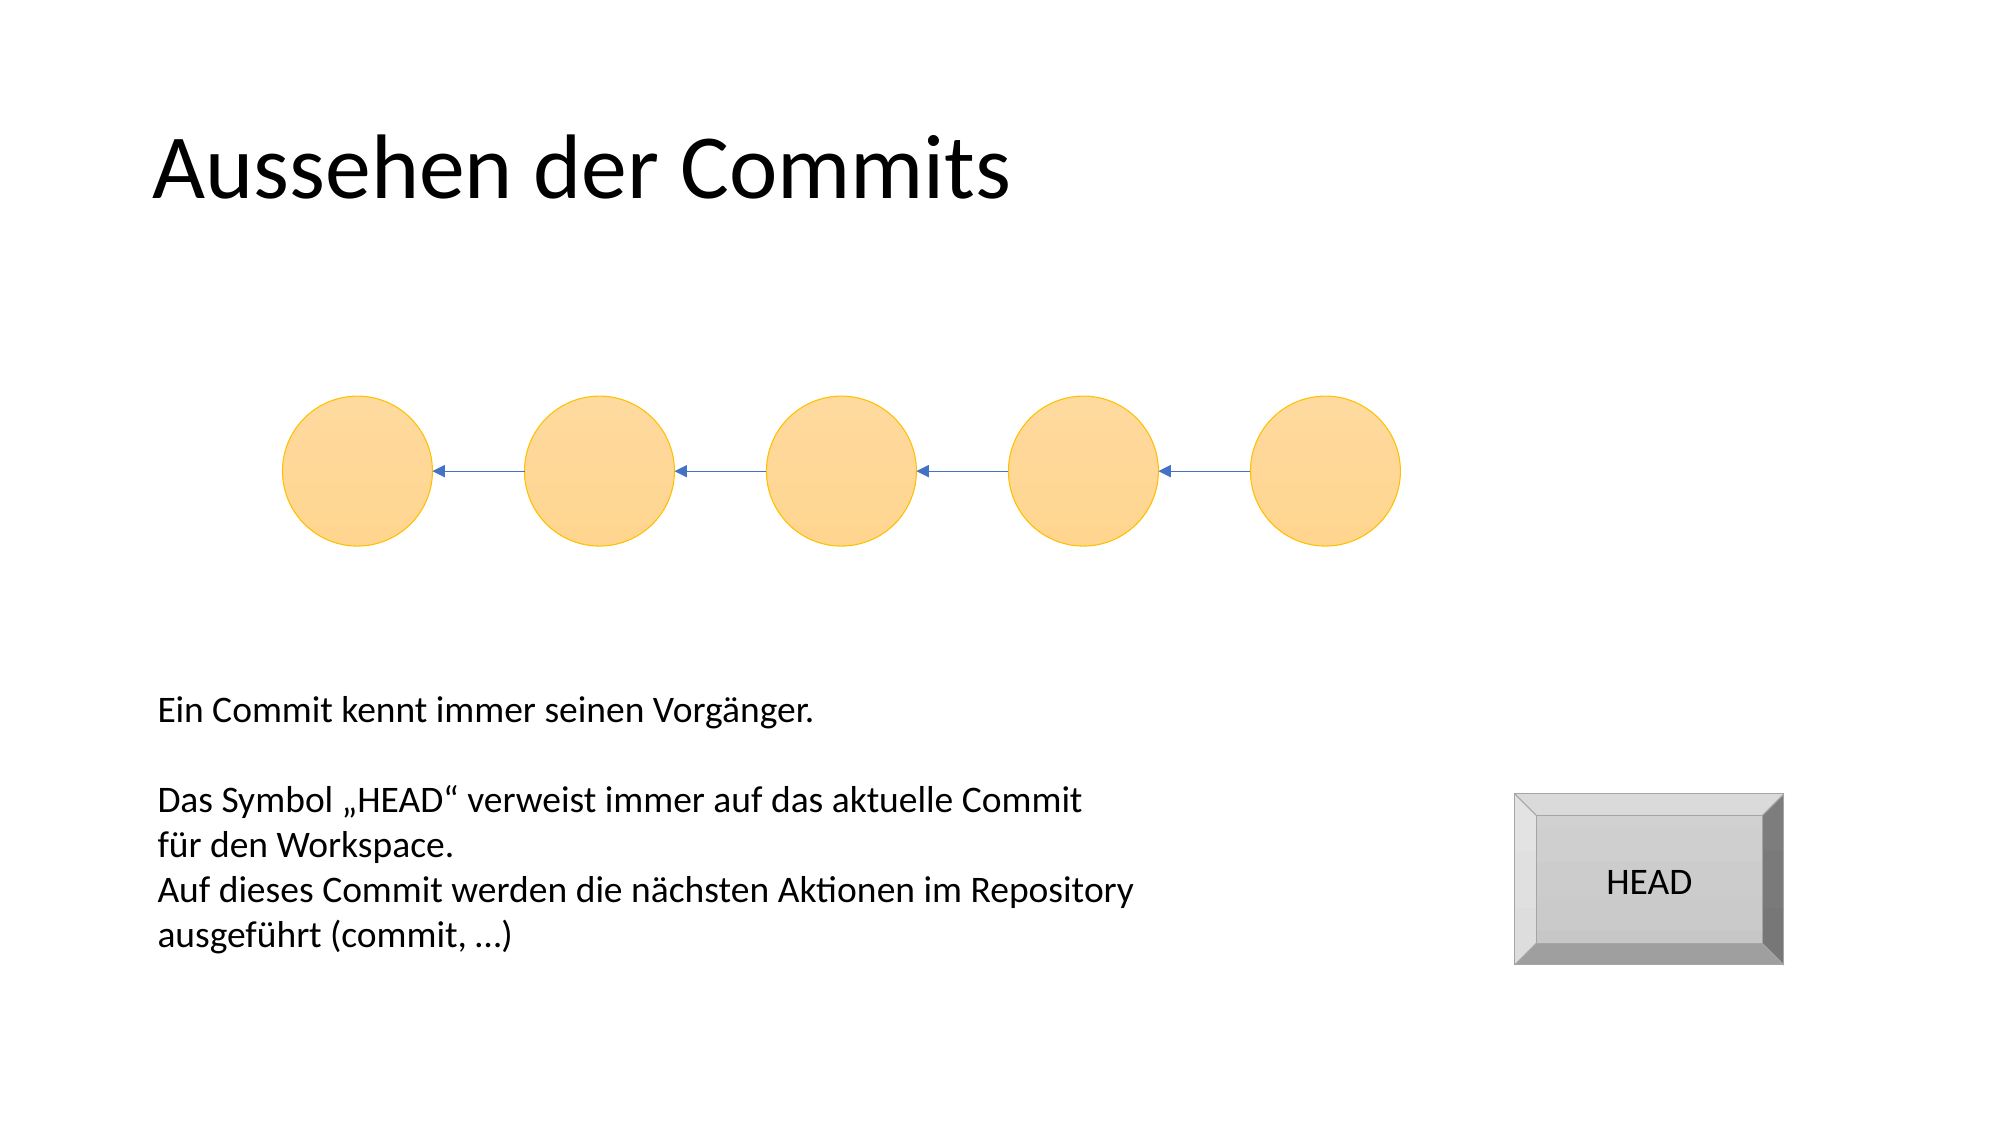

# Aussehen der Commits

Ein Commit kennt immer seinen Vorgänger.

Das Symbol „HEAD“ verweist immer auf das aktuelle Commit
für den Workspace.
Auf dieses Commit werden die nächsten Aktionen im Repository
ausgeführt (commit, …)
HEAD